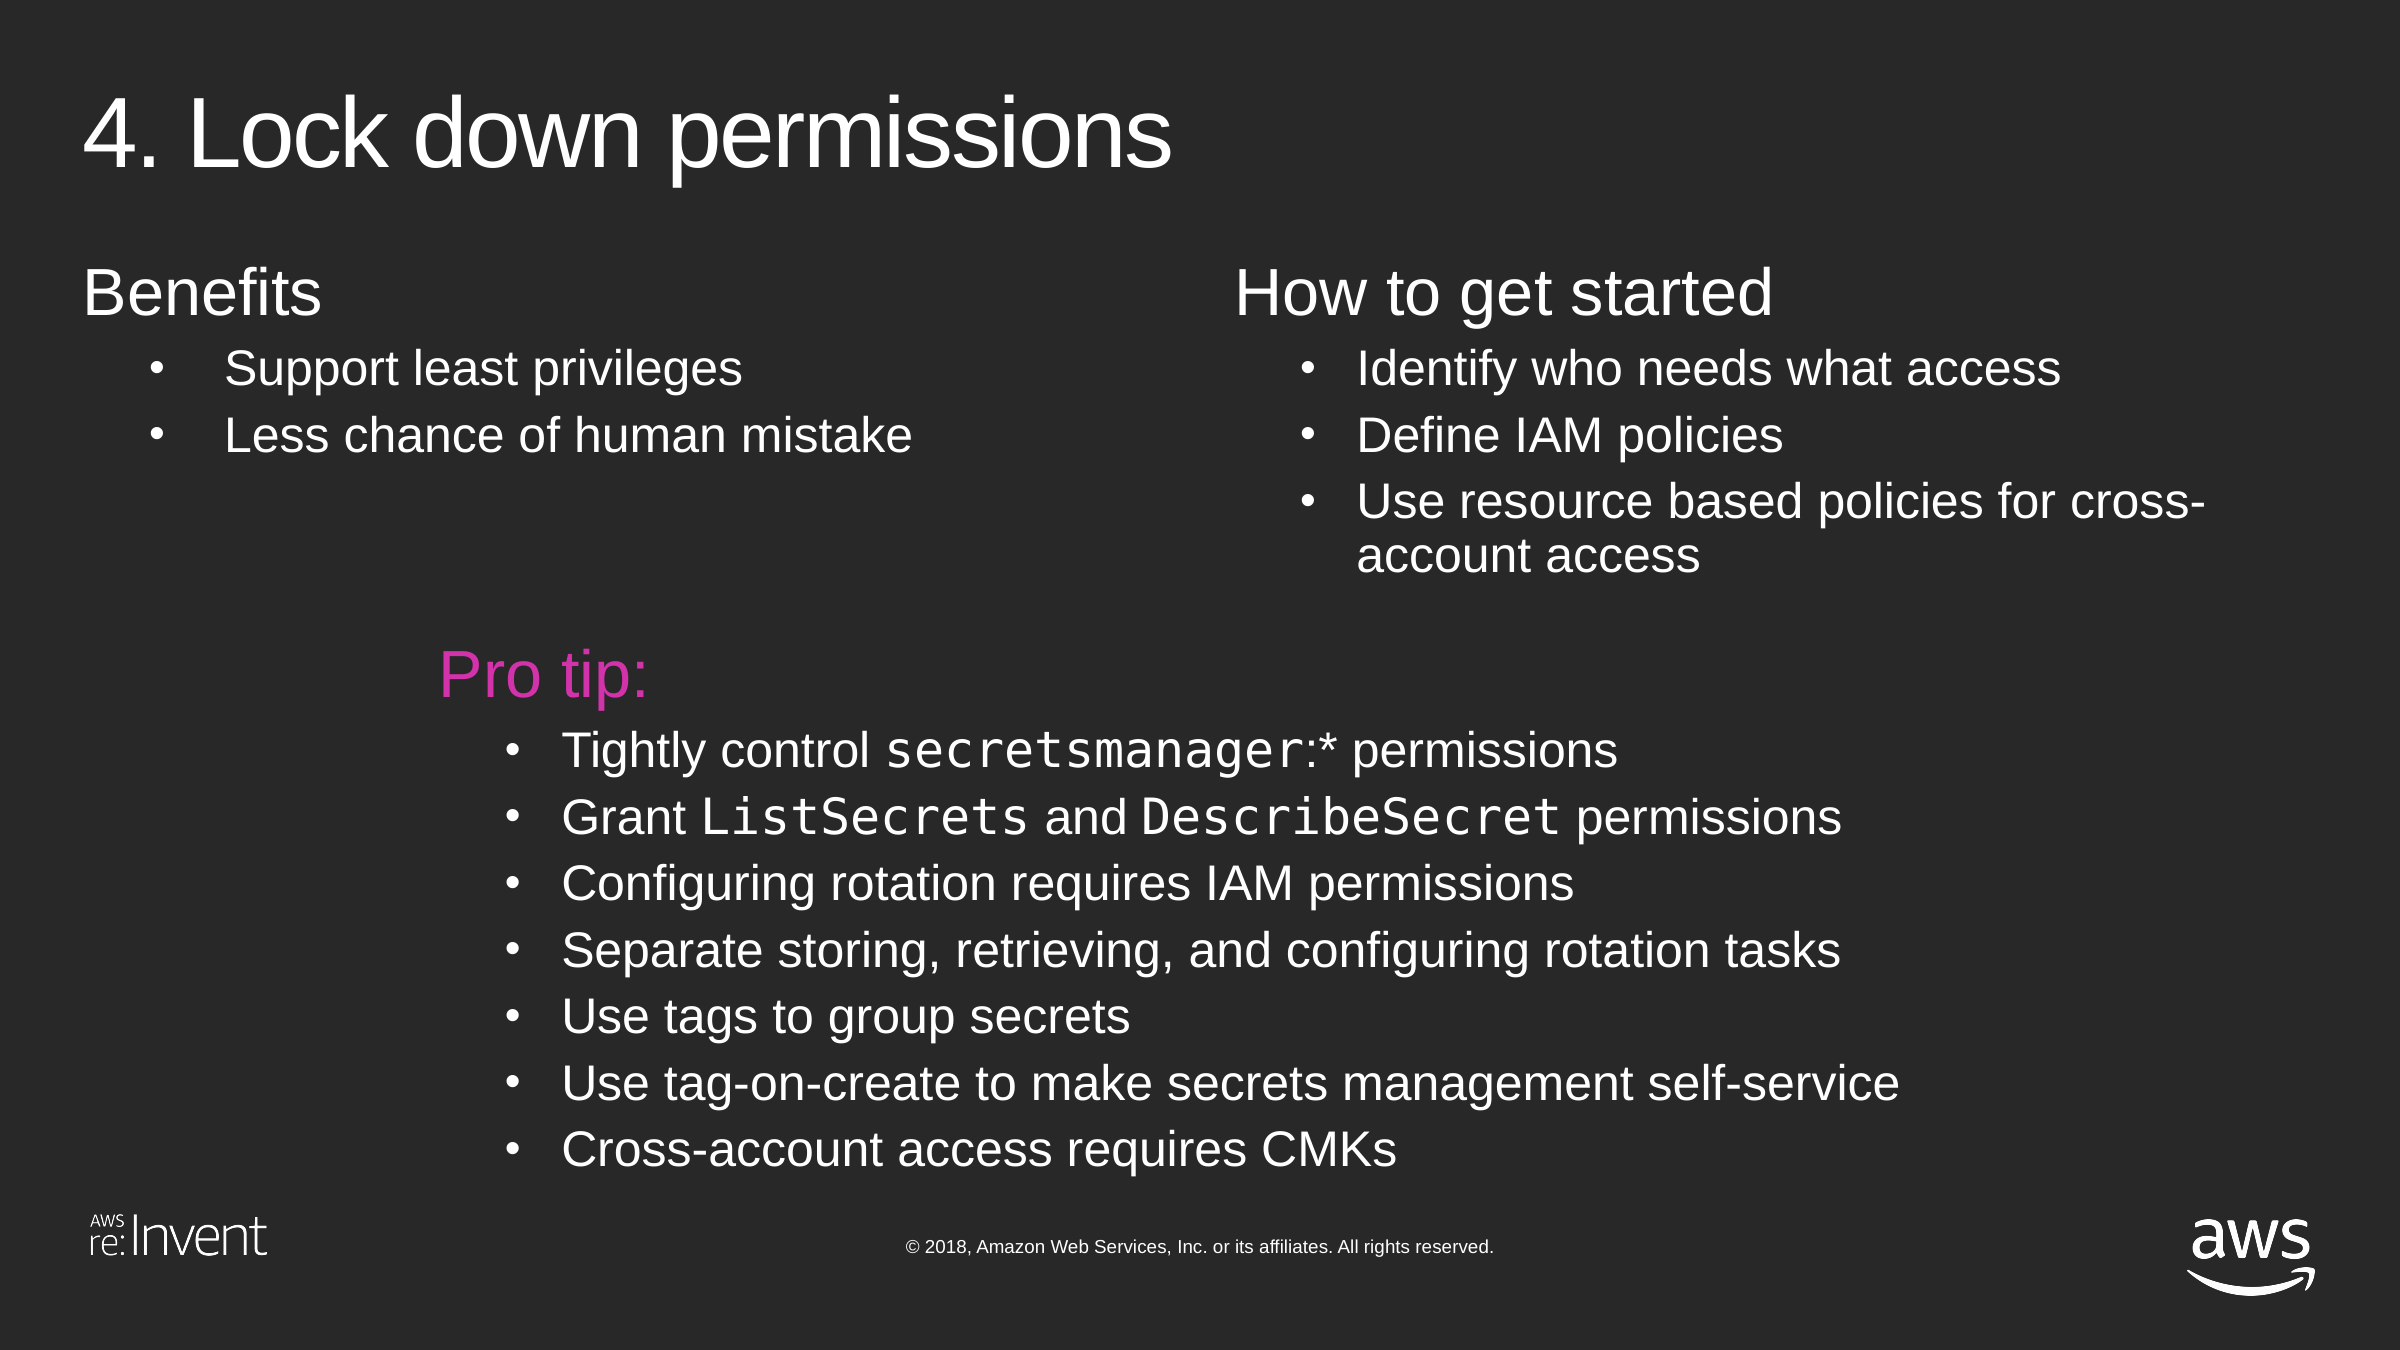

# 4. Lock down permissions
Benefits
Support least privileges
Less chance of human mistake
How to get started
Identify who needs what access
Define IAM policies
Use resource based policies for cross-account access
Pro tip:
Tightly control secretsmanager:* permissions
Grant ListSecrets and DescribeSecret permissions
Configuring rotation requires IAM permissions
Separate storing, retrieving, and configuring rotation tasks
Use tags to group secrets
Use tag-on-create to make secrets management self-service
Cross-account access requires CMKs